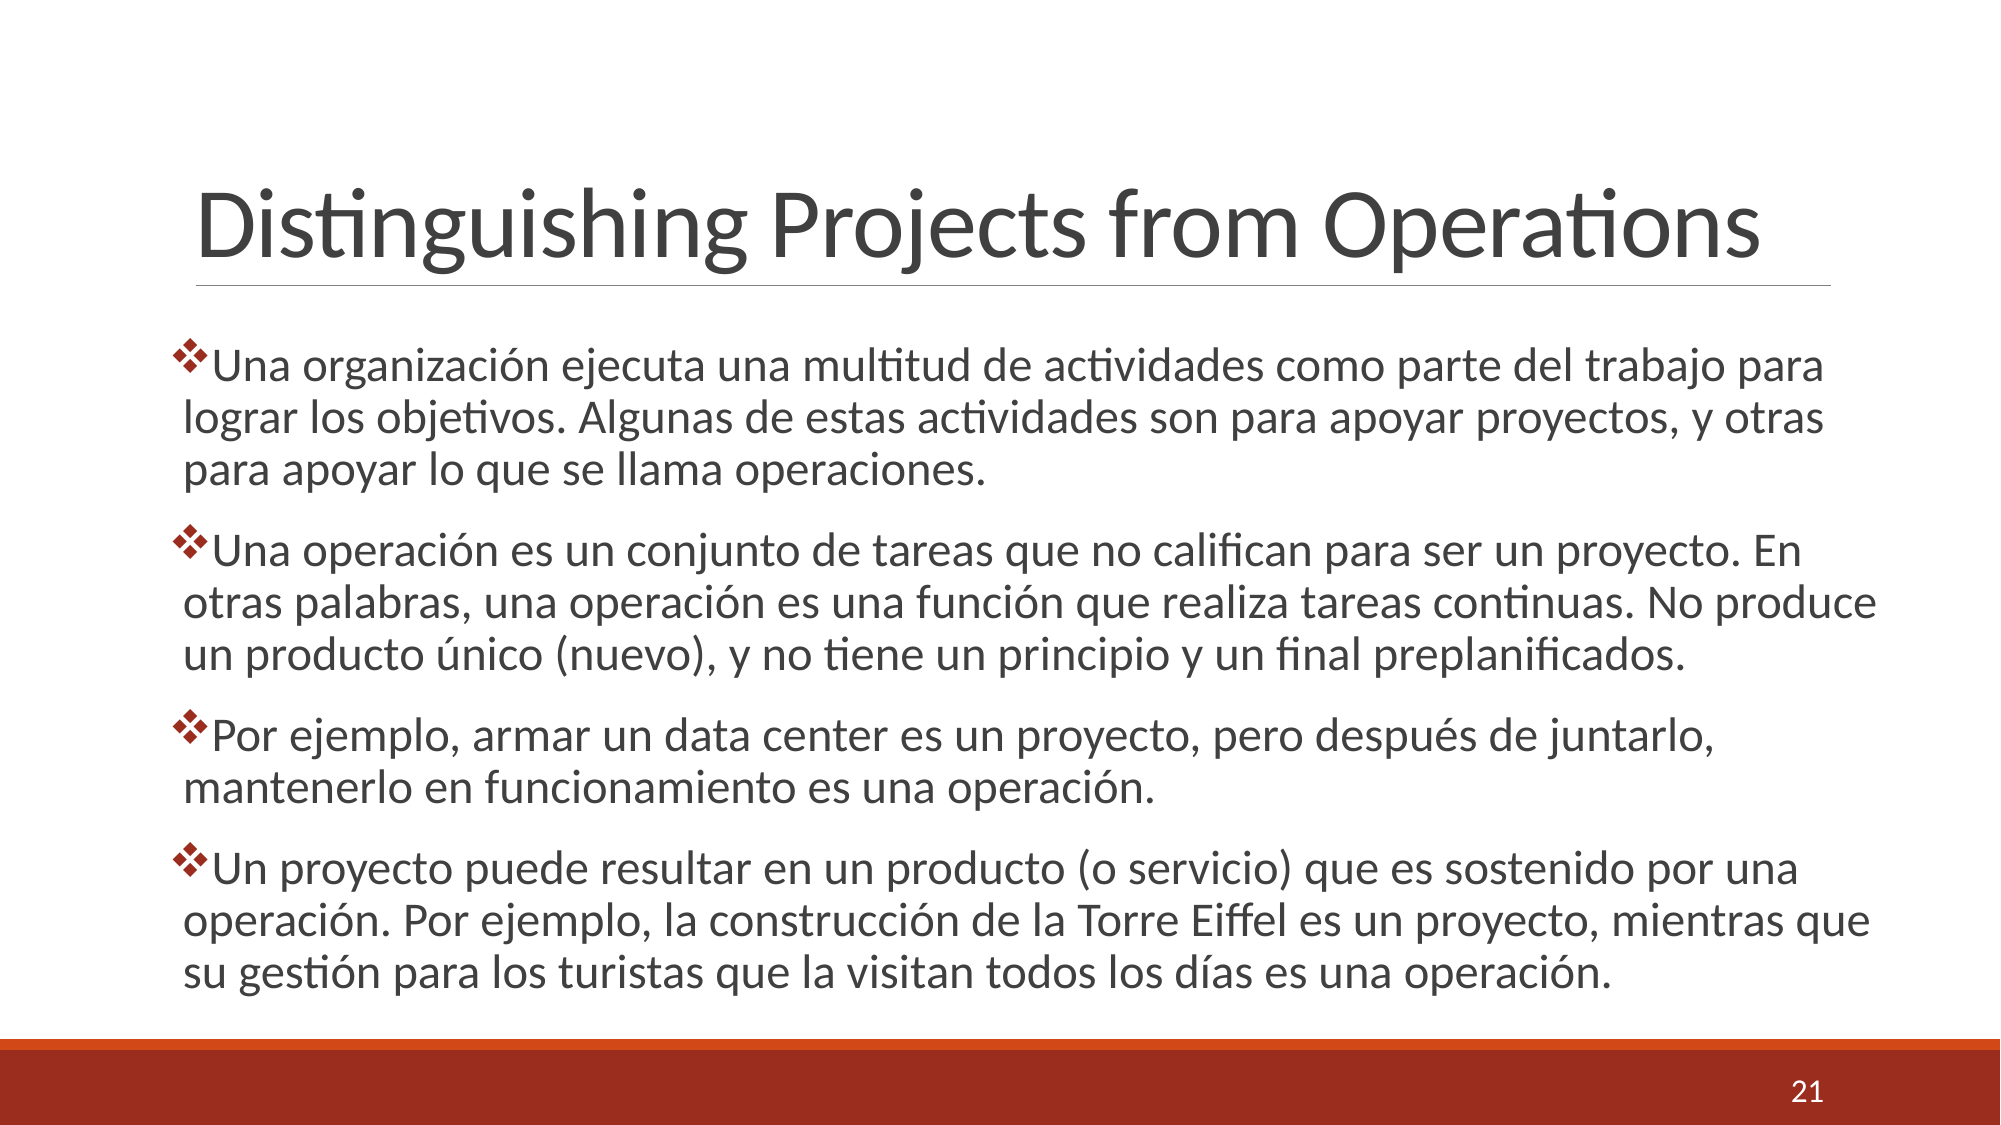

# Distinguishing Projects from Operations
Una organización ejecuta una multitud de actividades como parte del trabajo para lograr los objetivos. Algunas de estas actividades son para apoyar proyectos, y otras para apoyar lo que se llama operaciones.
Una operación es un conjunto de tareas que no califican para ser un proyecto. En otras palabras, una operación es una función que realiza tareas continuas. No produce un producto único (nuevo), y no tiene un principio y un final preplanificados.
Por ejemplo, armar un data center es un proyecto, pero después de juntarlo, mantenerlo en funcionamiento es una operación.
Un proyecto puede resultar en un producto (o servicio) que es sostenido por una operación. Por ejemplo, la construcción de la Torre Eiffel es un proyecto, mientras que su gestión para los turistas que la visitan todos los días es una operación.
21